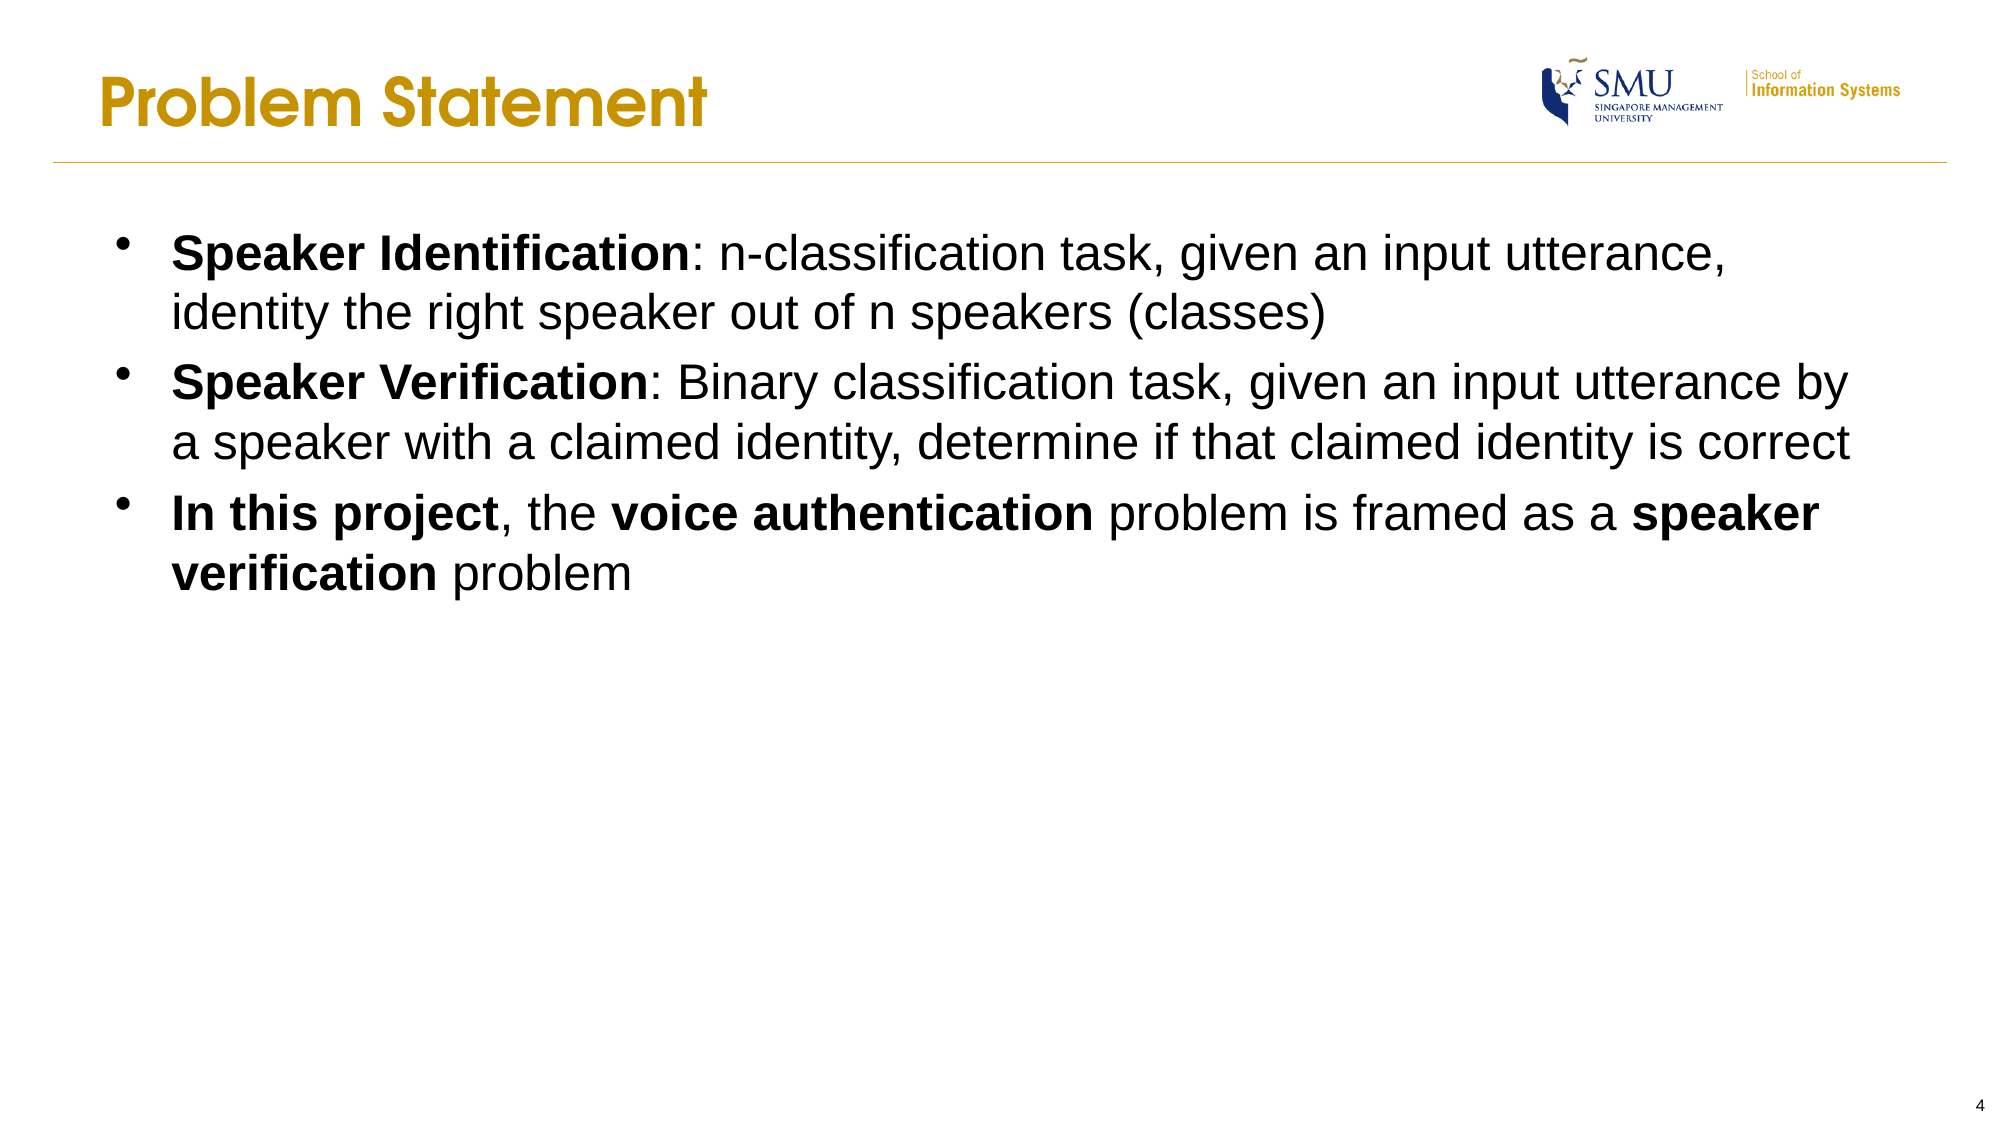

# Problem Statement
Speaker Identification: n-classification task, given an input utterance, identity the right speaker out of n speakers (classes)
Speaker Verification: Binary classification task, given an input utterance by a speaker with a claimed identity, determine if that claimed identity is correct
In this project, the voice authentication problem is framed as a speaker verification problem
4